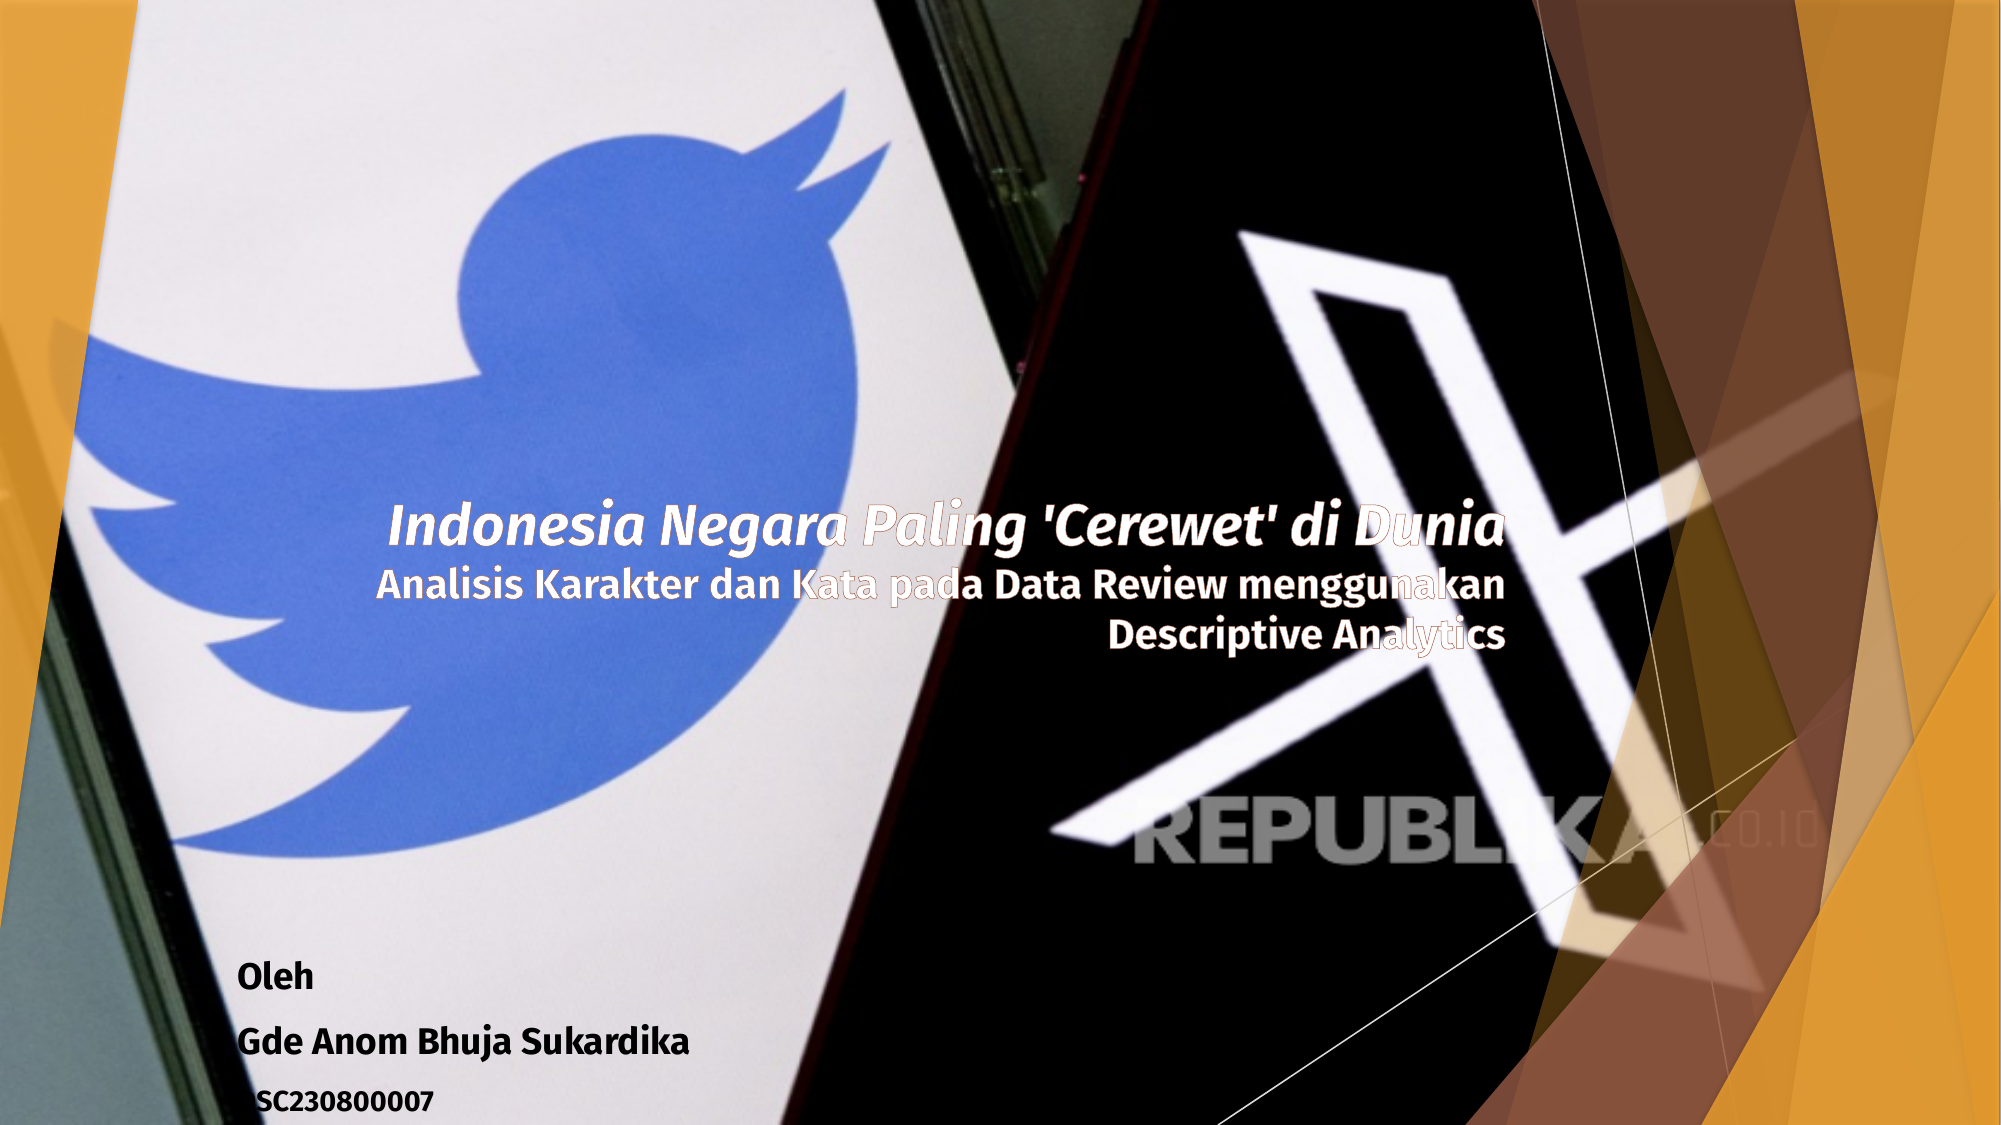

# Indonesia Negara Paling 'Cerewet' di Dunia Analisis Karakter dan Kata pada Data Review menggunakan Descriptive Analytics
Oleh
Gde Anom Bhuja Sukardika
DSC230800007